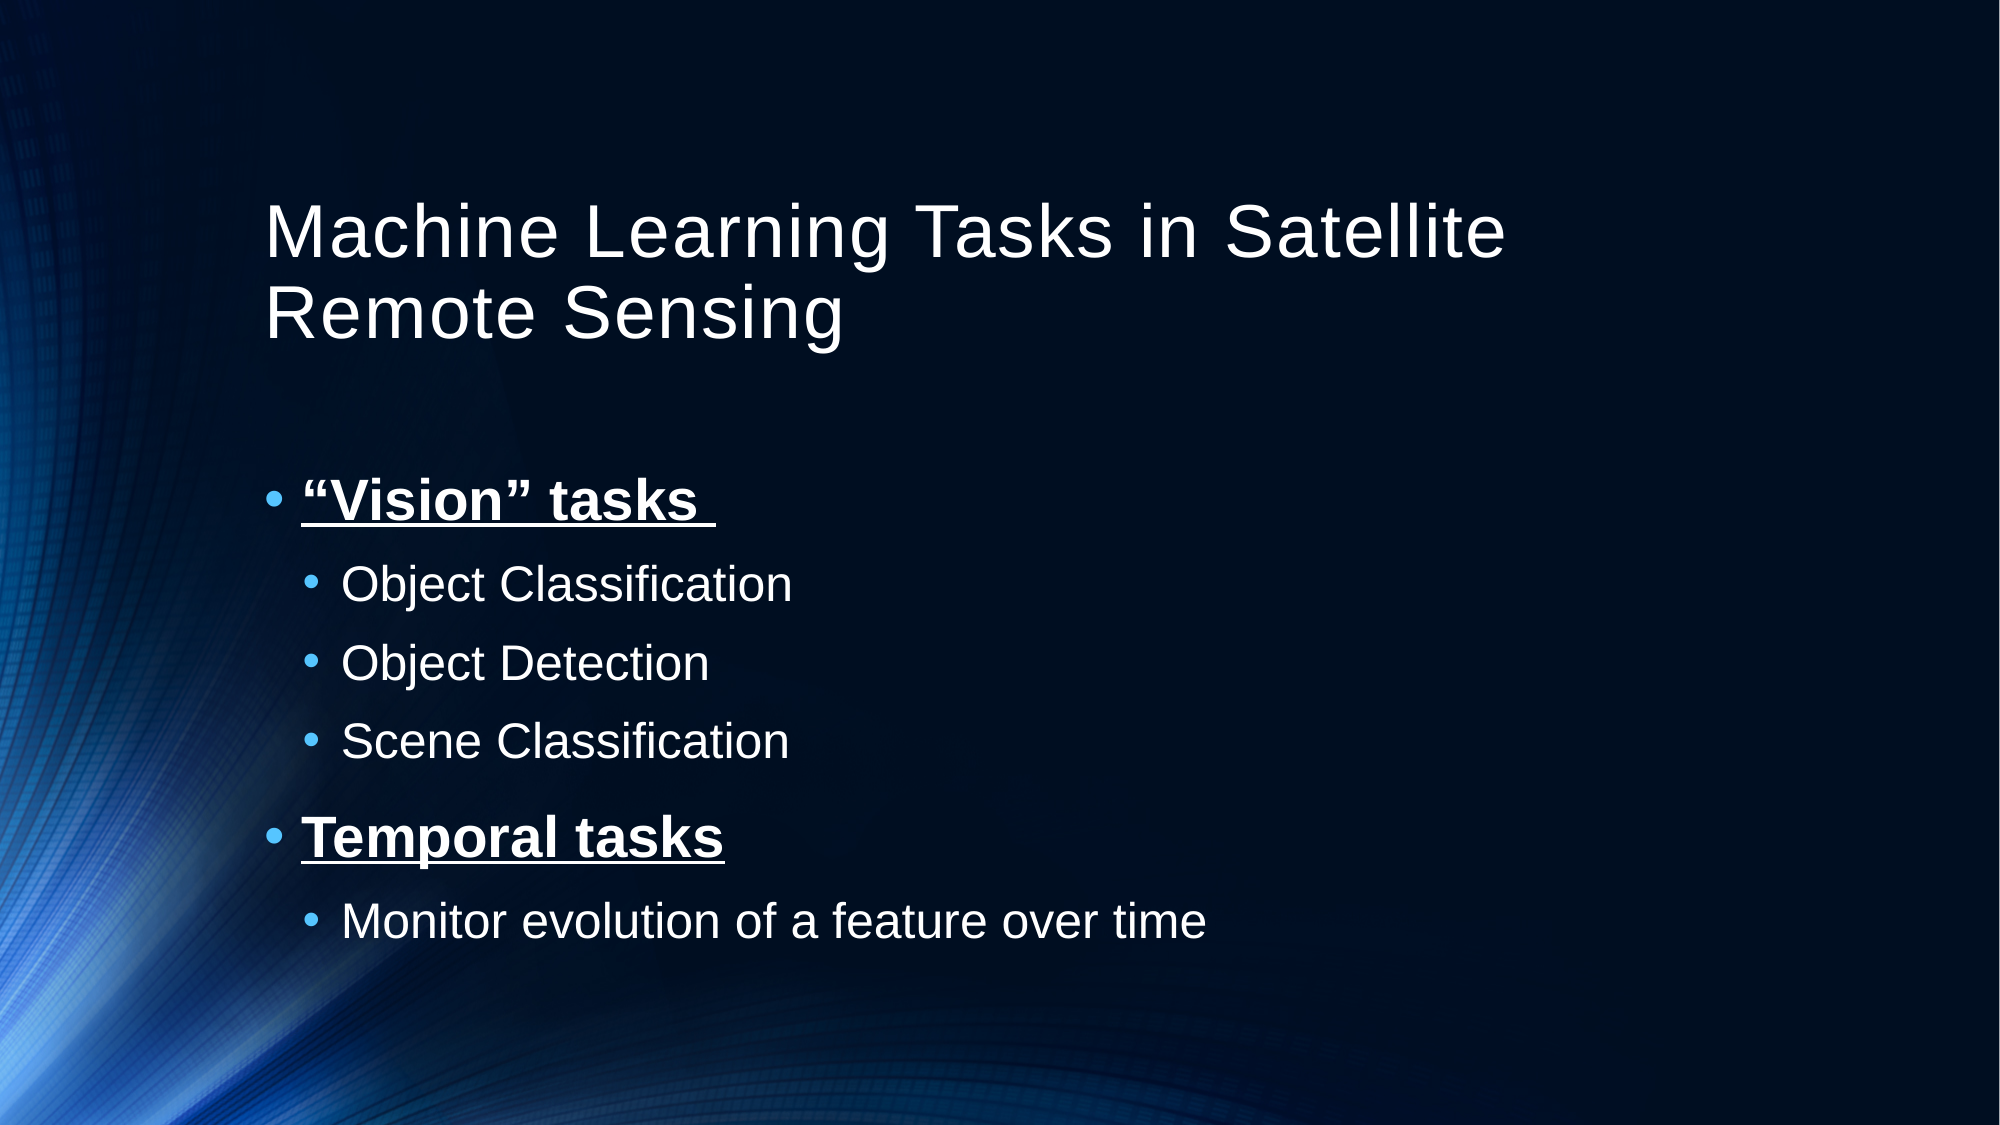

# Machine Learning Tasks in Satellite Remote Sensing
“Vision” tasks
Object Classification
Object Detection
Scene Classification
Temporal tasks
Monitor evolution of a feature over time